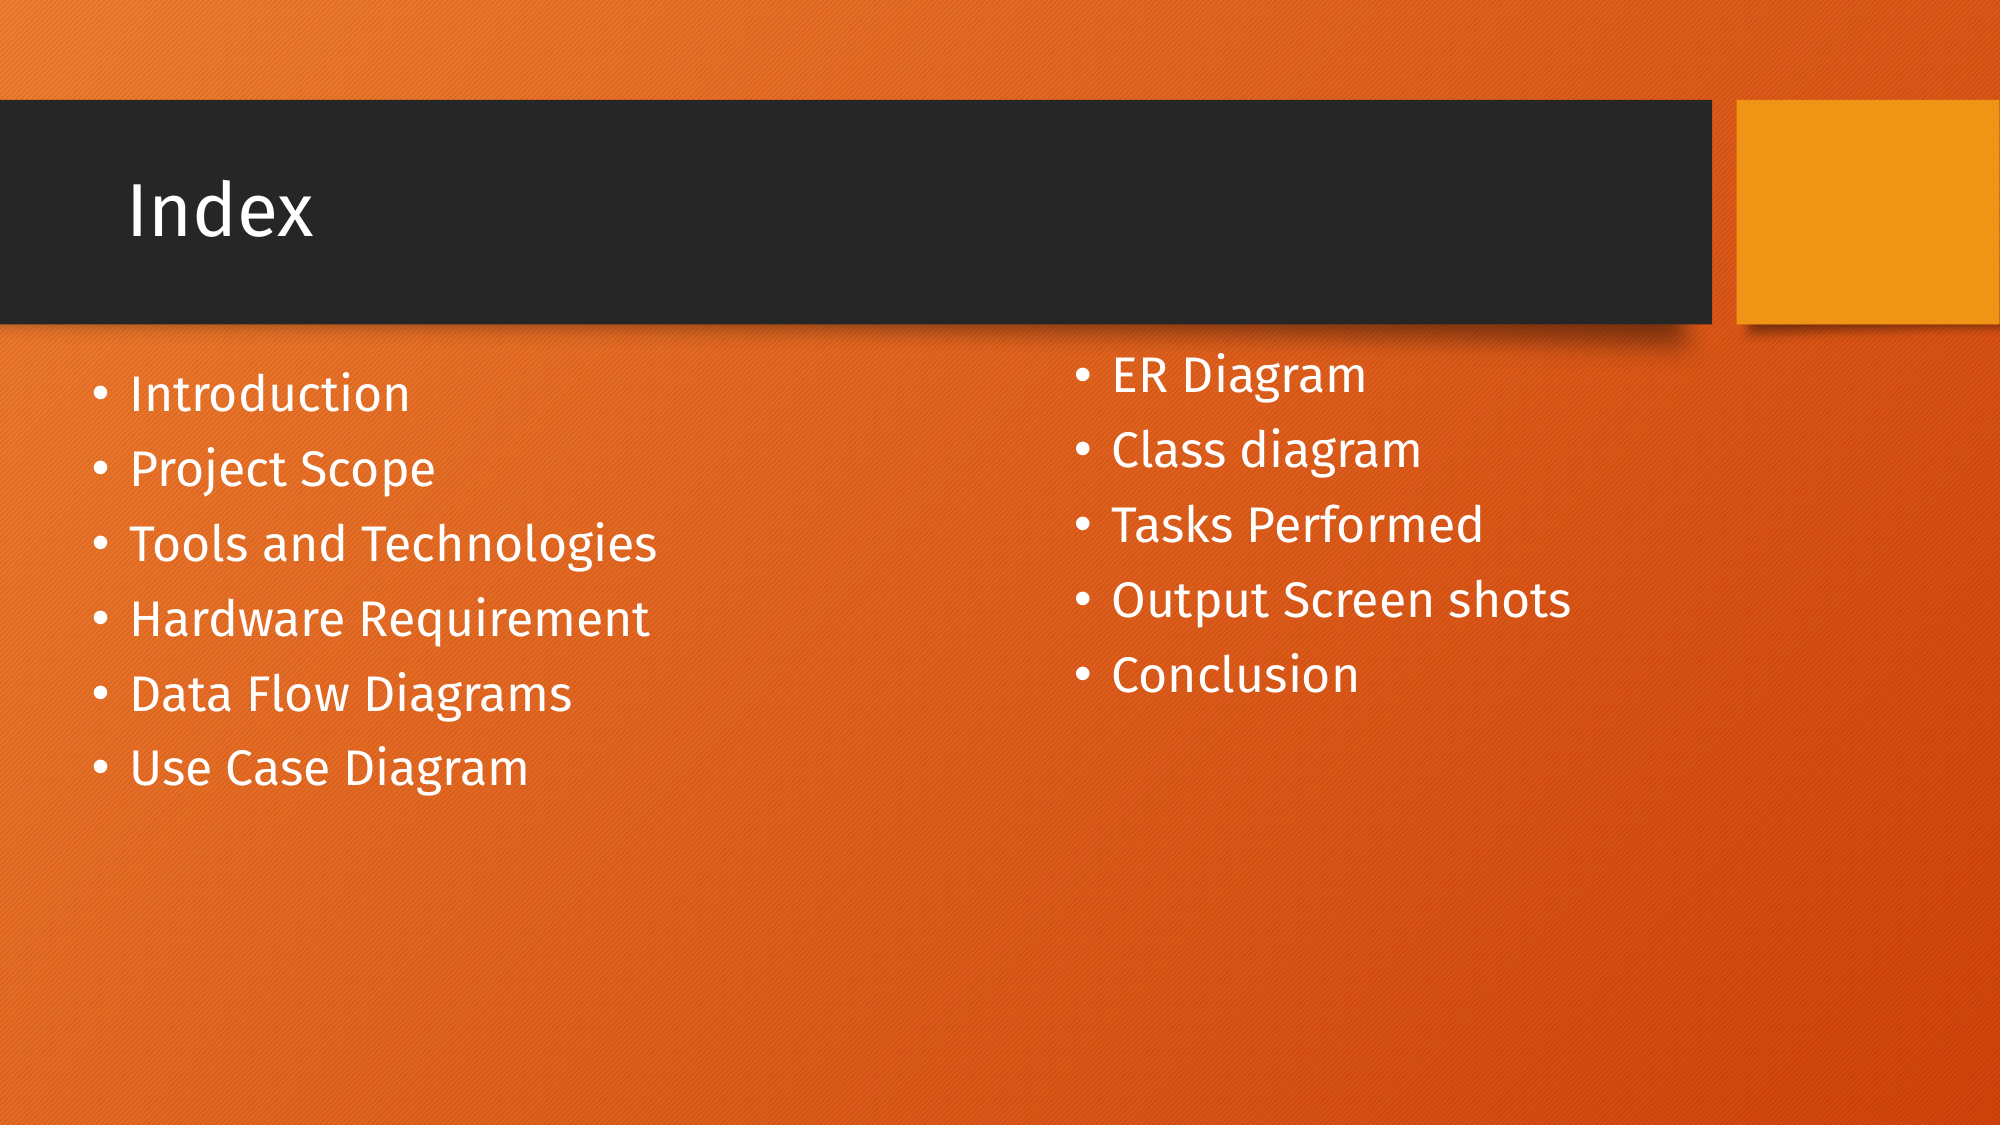

# Index

Introduction
Project Scope
Tools and Technologies
Hardware Requirement
Data Flow Diagrams
Use Case Diagram

ER Diagram
Class diagram
Tasks Performed
Output Screen shots
Conclusion